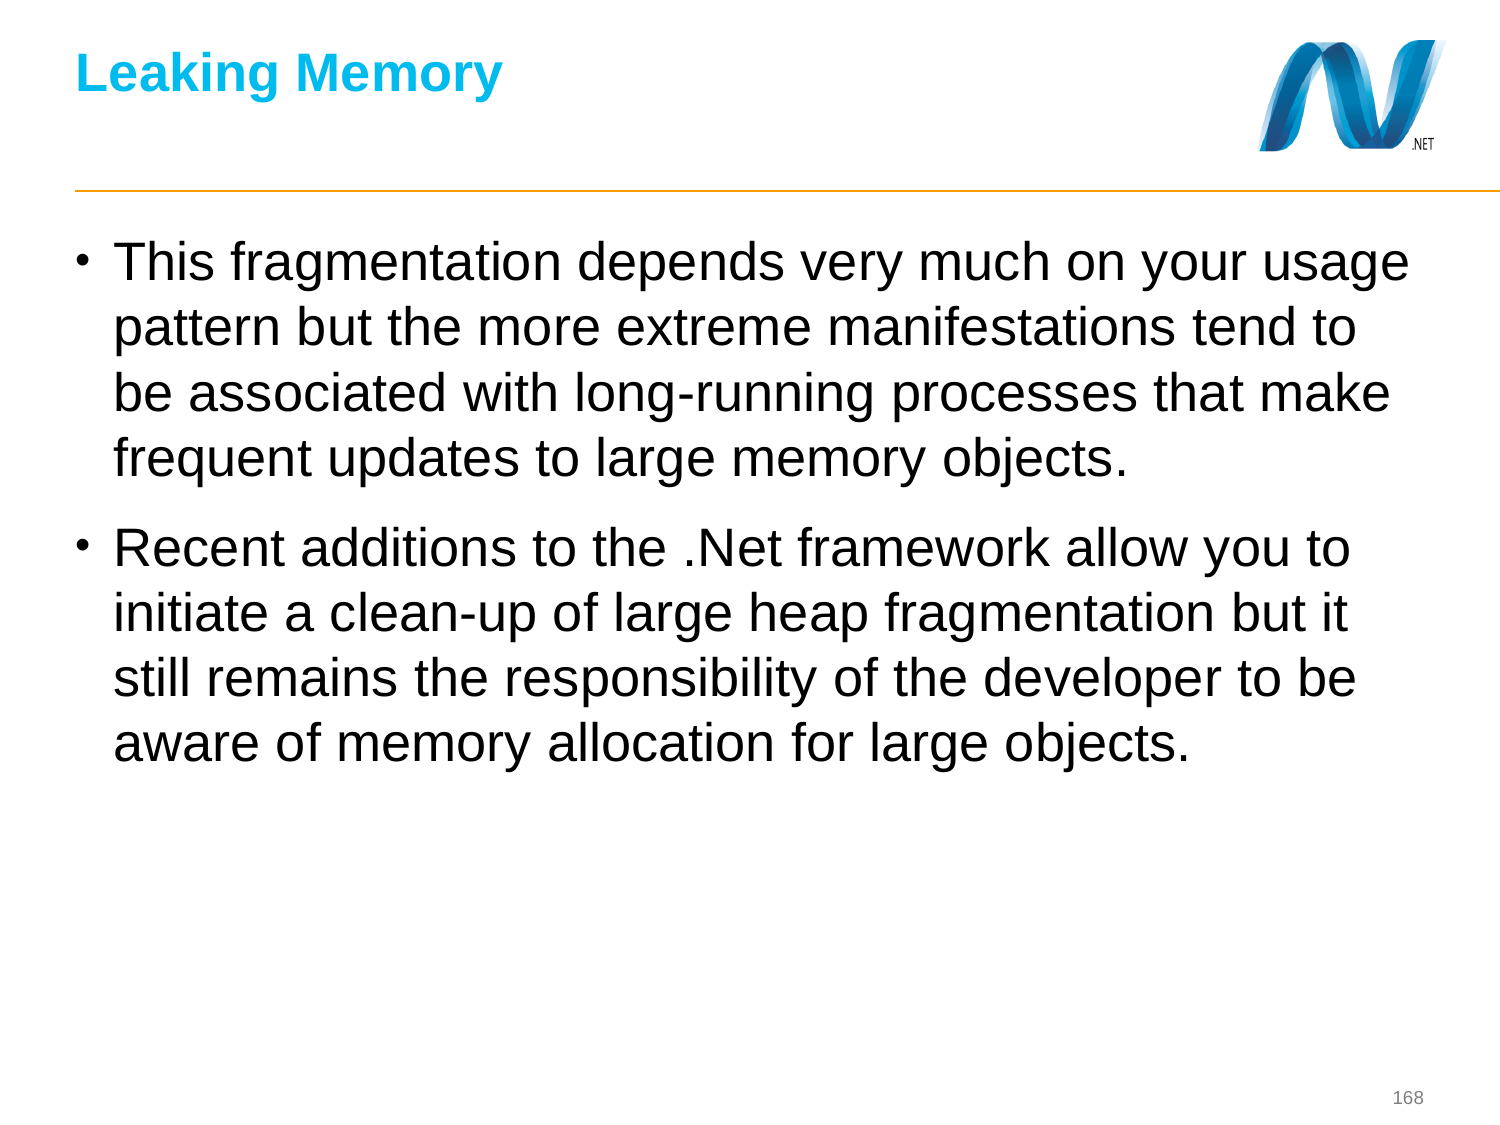

# Leaking Memory
This fragmentation depends very much on your usage pattern but the more extreme manifestations tend to be associated with long-running processes that make frequent updates to large memory objects.
Recent additions to the .Net framework allow you to initiate a clean-up of large heap fragmentation but it still remains the responsibility of the developer to be aware of memory allocation for large objects.